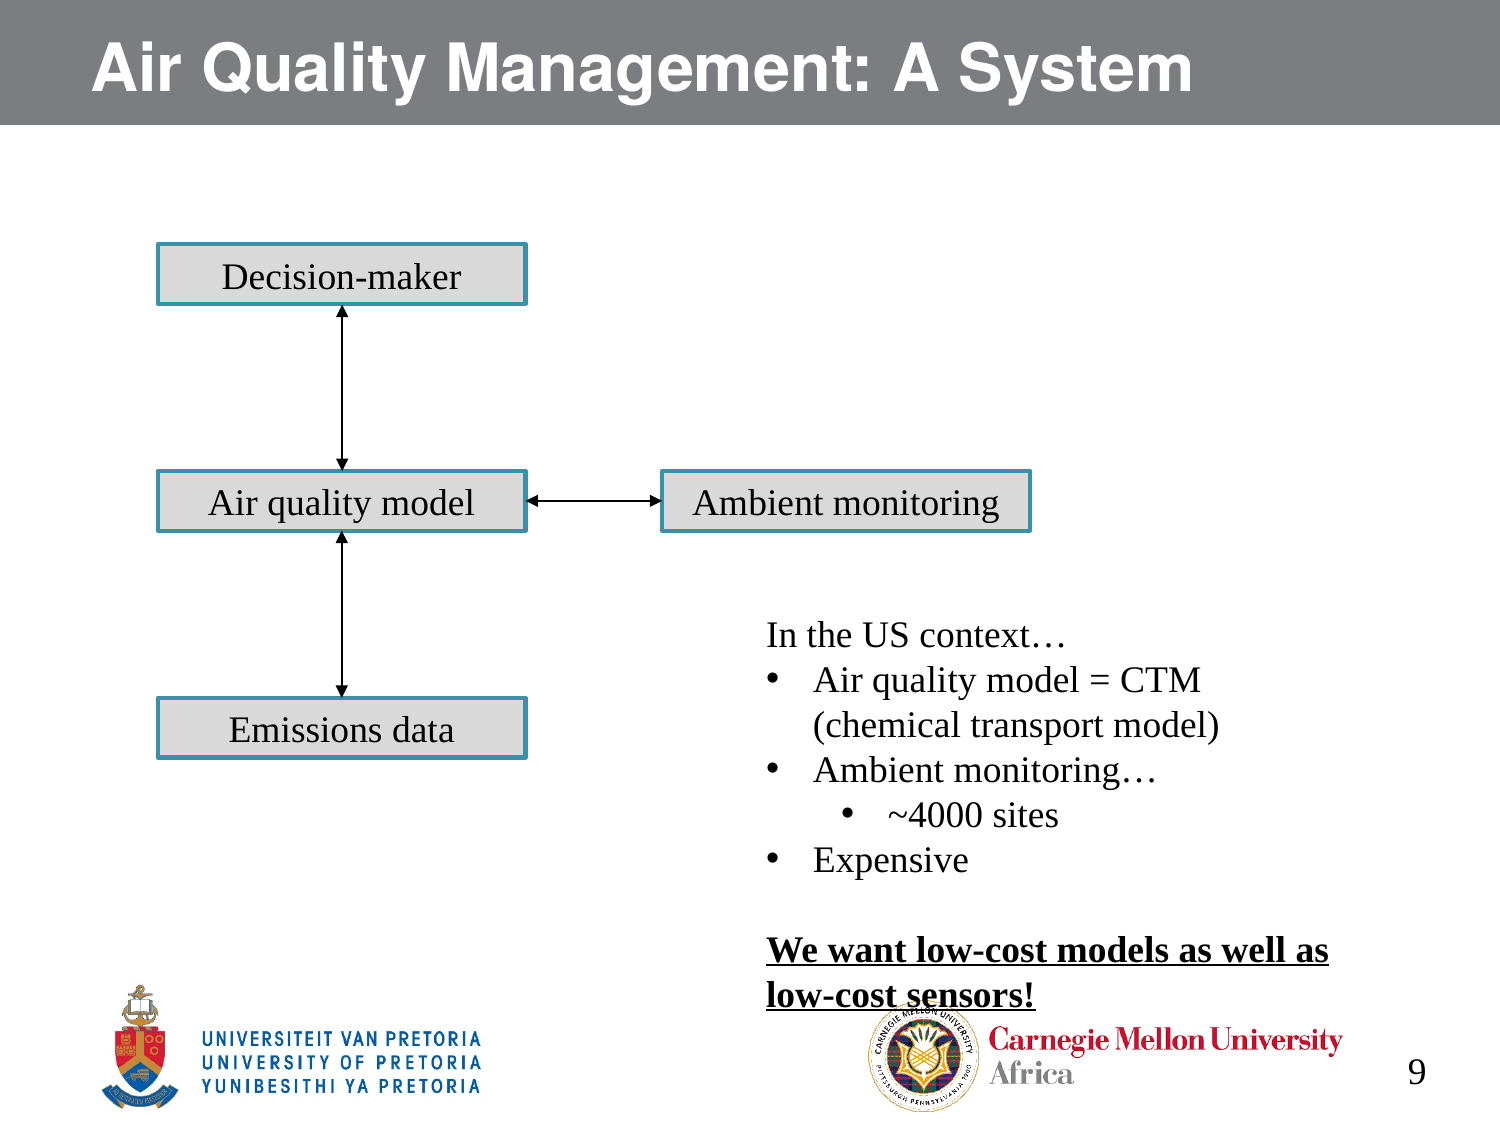

# Air Quality Management: A System
Decision-maker
Air quality model
Ambient monitoring
In the US context…
Air quality model = CTM (chemical transport model)
Ambient monitoring…
~4000 sites
Expensive

We want low-cost models as well as low-cost sensors!
Emissions data